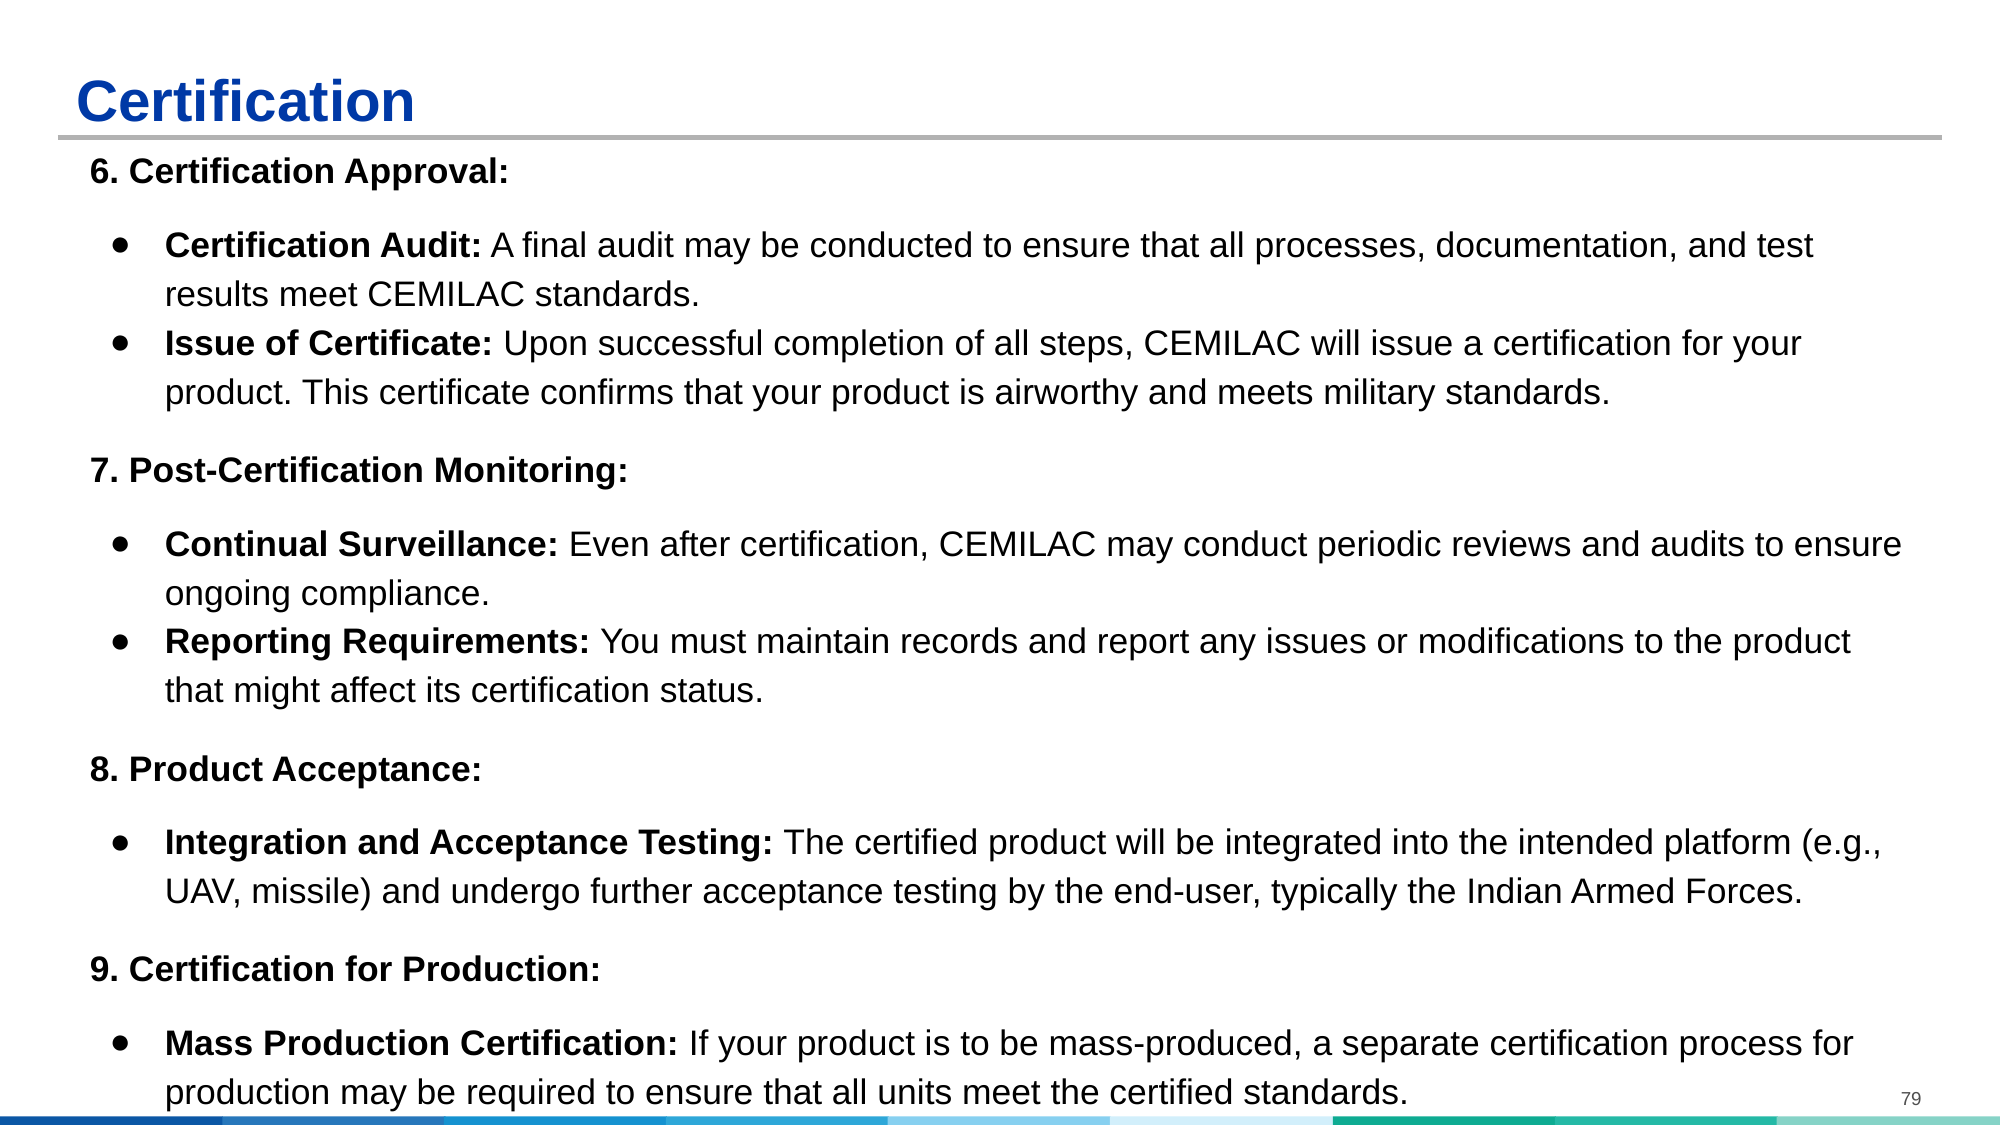

# Certification
6. Certification Approval:
Certification Audit: A final audit may be conducted to ensure that all processes, documentation, and test results meet CEMILAC standards.
Issue of Certificate: Upon successful completion of all steps, CEMILAC will issue a certification for your product. This certificate confirms that your product is airworthy and meets military standards.
7. Post-Certification Monitoring:
Continual Surveillance: Even after certification, CEMILAC may conduct periodic reviews and audits to ensure ongoing compliance.
Reporting Requirements: You must maintain records and report any issues or modifications to the product that might affect its certification status.
8. Product Acceptance:
Integration and Acceptance Testing: The certified product will be integrated into the intended platform (e.g., UAV, missile) and undergo further acceptance testing by the end-user, typically the Indian Armed Forces.
9. Certification for Production:
Mass Production Certification: If your product is to be mass-produced, a separate certification process for production may be required to ensure that all units meet the certified standards.

79